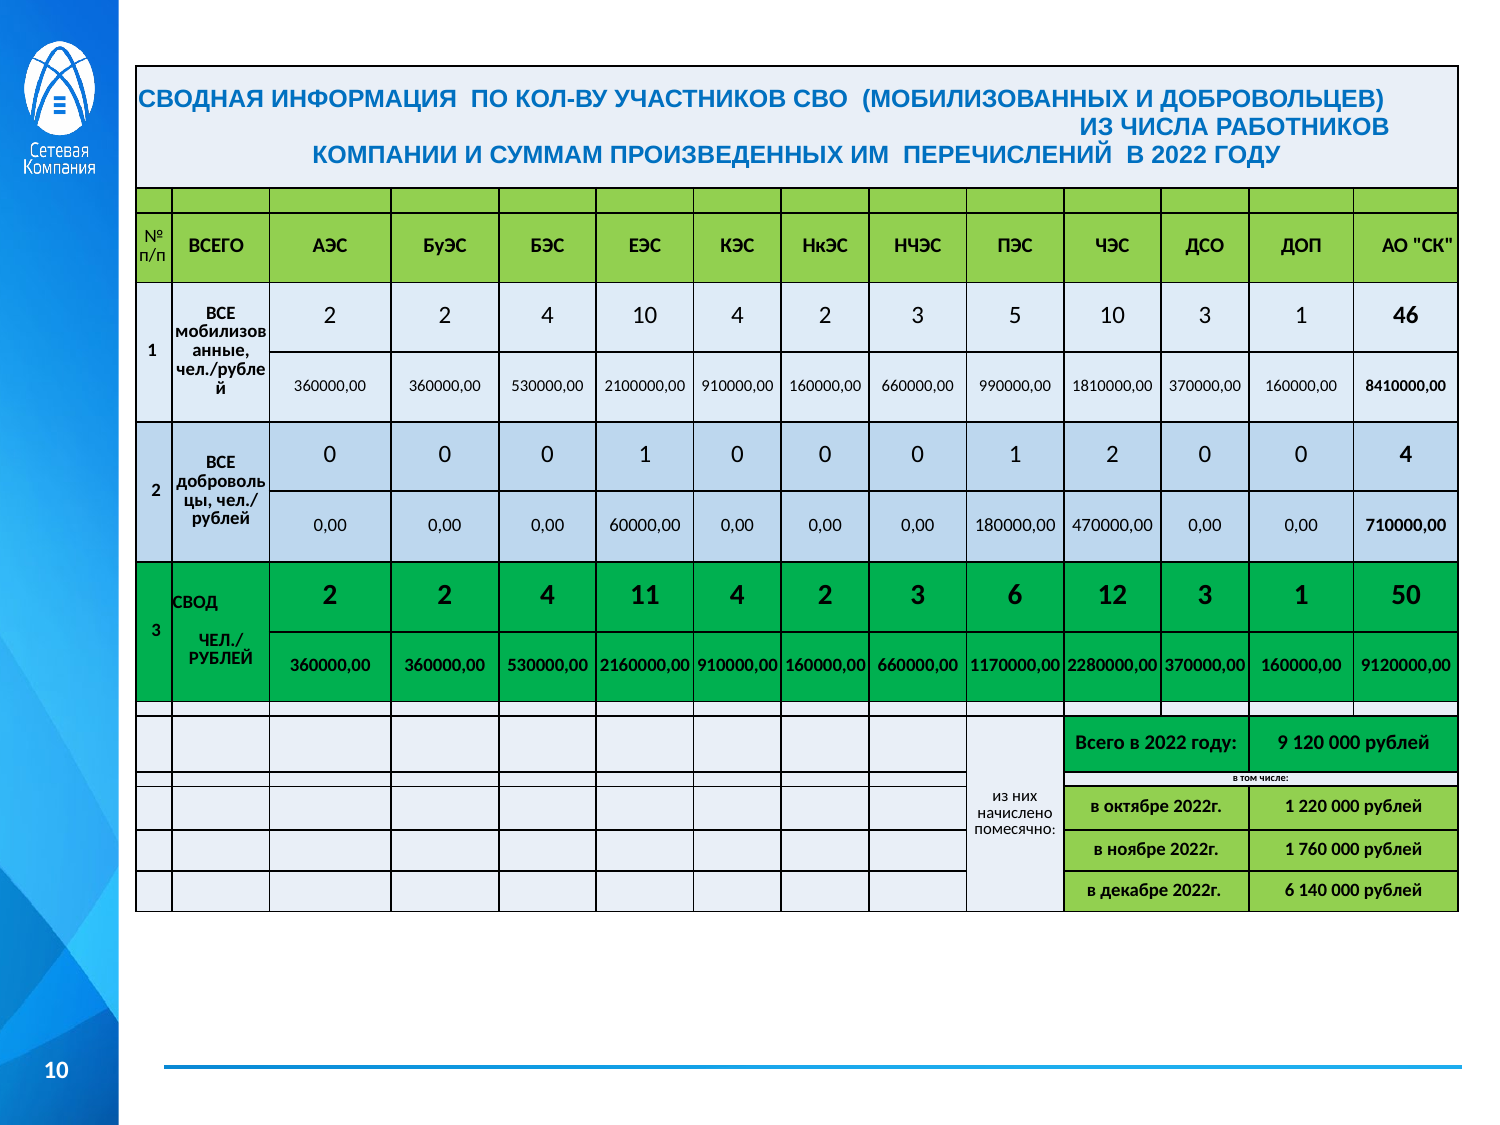

| СВОДНАЯ ИНФОРМАЦИЯ ПО КОЛ-ВУ УЧАСТНИКОВ СВО (МОБИЛИЗОВАННЫХ И ДОБРОВОЛЬЦЕВ) ИЗ ЧИСЛА РАБОТНИКОВ КОМПАНИИ И СУММАМ ПРОИЗВЕДЕННЫХ ИМ ПЕРЕЧИСЛЕНИЙ В 2022 ГОДУ |  |  |  |  |  |  |  |  |  |  |  |  |  |
| --- | --- | --- | --- | --- | --- | --- | --- | --- | --- | --- | --- | --- | --- |
|  |  |  |  |  |  |  |  |  |  |  |  |  |  |
| № п/п | ВСЕГО | АЭС | БуЭС | БЭС | ЕЭС | КЭС | НкЭС | НЧЭС | ПЭС | ЧЭС | ДСО | ДОП | АО "СК" |
| 1 | ВСЕ мобилизованные, чел./рублей | 2 | 2 | 4 | 10 | 4 | 2 | 3 | 5 | 10 | 3 | 1 | 46 |
|  |  | 360000,00 | 360000,00 | 530000,00 | 2100000,00 | 910000,00 | 160000,00 | 660000,00 | 990000,00 | 1810000,00 | 370000,00 | 160000,00 | 8410000,00 |
| 2 | ВСЕ добровольцы, чел./ рублей | 0 | 0 | 0 | 1 | 0 | 0 | 0 | 1 | 2 | 0 | 0 | 4 |
|  |  | 0,00 | 0,00 | 0,00 | 60000,00 | 0,00 | 0,00 | 0,00 | 180000,00 | 470000,00 | 0,00 | 0,00 | 710000,00 |
| 3 | СВОД ЧЕЛ./ РУБЛЕЙ | 2 | 2 | 4 | 11 | 4 | 2 | 3 | 6 | 12 | 3 | 1 | 50 |
|  |  | 360000,00 | 360000,00 | 530000,00 | 2160000,00 | 910000,00 | 160000,00 | 660000,00 | 1170000,00 | 2280000,00 | 370000,00 | 160000,00 | 9120000,00 |
|  |  |  |  |  |  |  |  |  |  |  |  |  |  |
|  |  |  |  |  |  |  |  |  | из них начислено помесячно: | Всего в 2022 году: |  | 9 120 000 рублей |  |
|  |  |  |  |  |  |  |  |  |  | в том числе: |  |  |  |
|  |  |  |  |  |  |  |  |  |  | в октябре 2022г. |  | 1 220 000 рублей |  |
|  |  |  |  |  |  |  |  |  |  |  |  |  |  |
|  |  |  |  |  |  |  |  |  |  | в ноябре 2022г. |  | 1 760 000 рублей |  |
|  |  |  |  |  |  |  |  |  |  | в декабре 2022г. |  | 6 140 000 рублей |  |
10